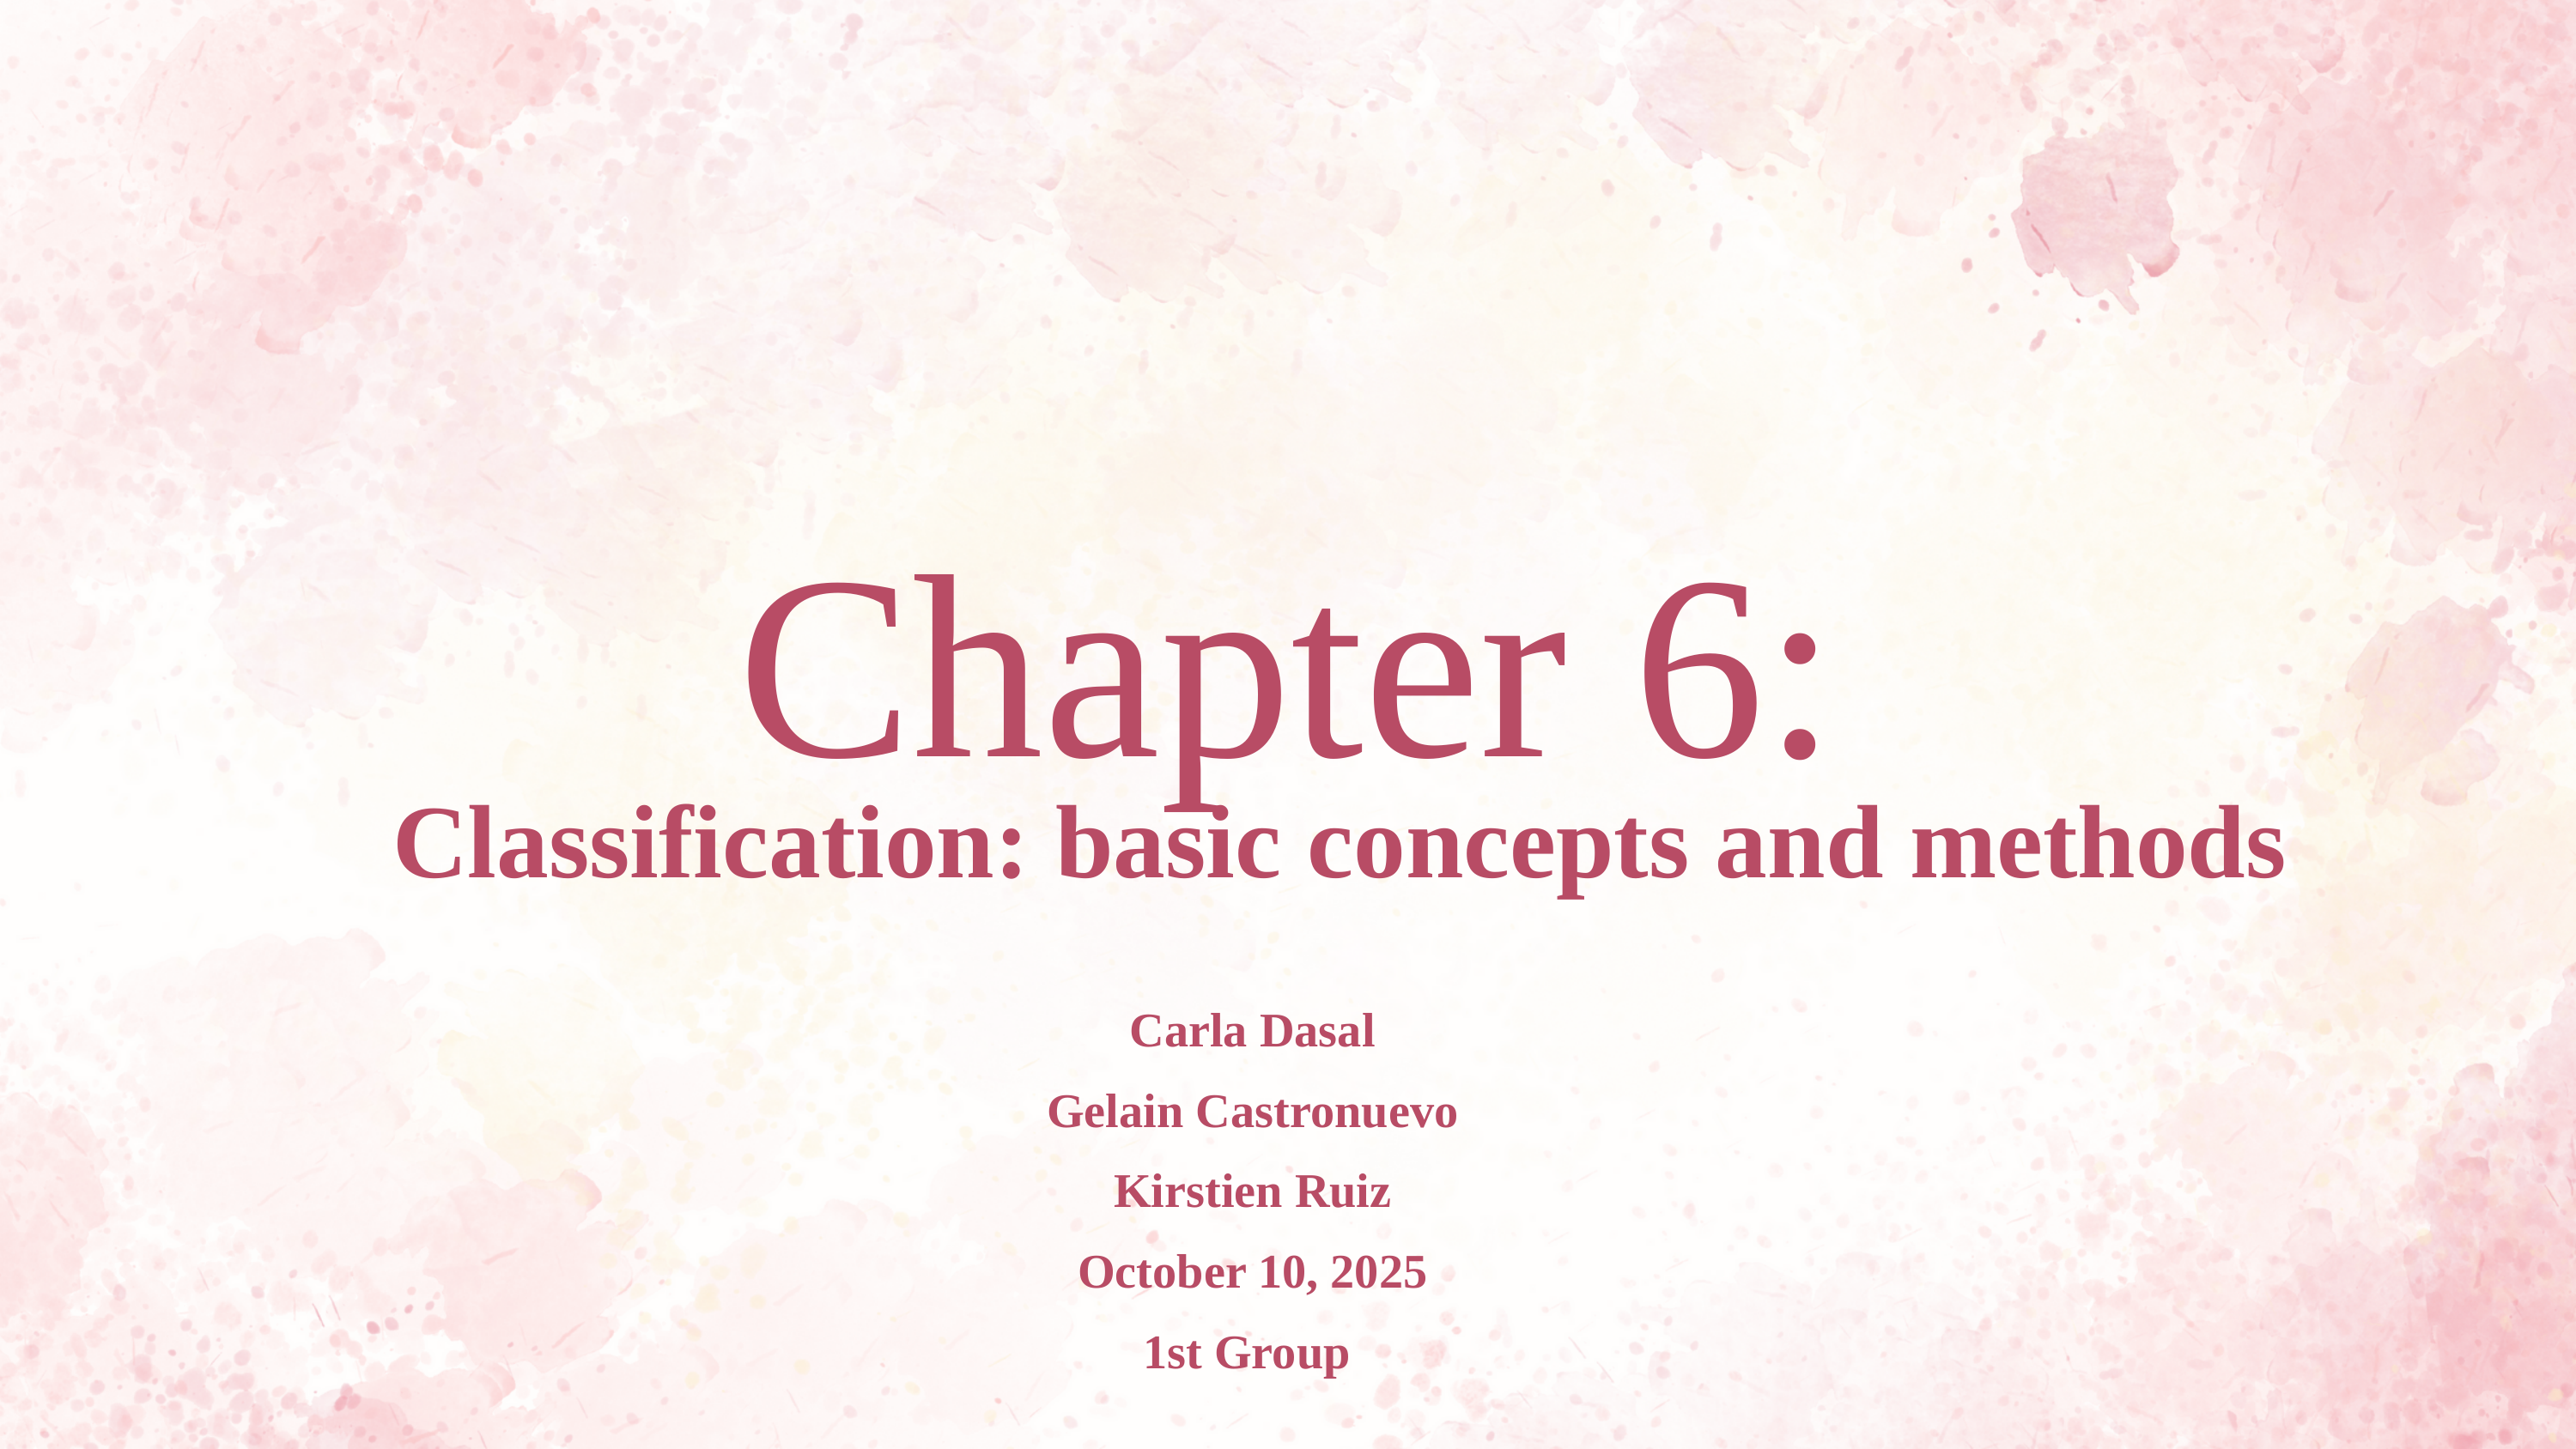

Chapter 6:
Classification: basic concepts and methods
Carla Dasal
Gelain Castronuevo
Kirstien Ruiz
October 10, 2025
1st Group

BSIT NS 4A